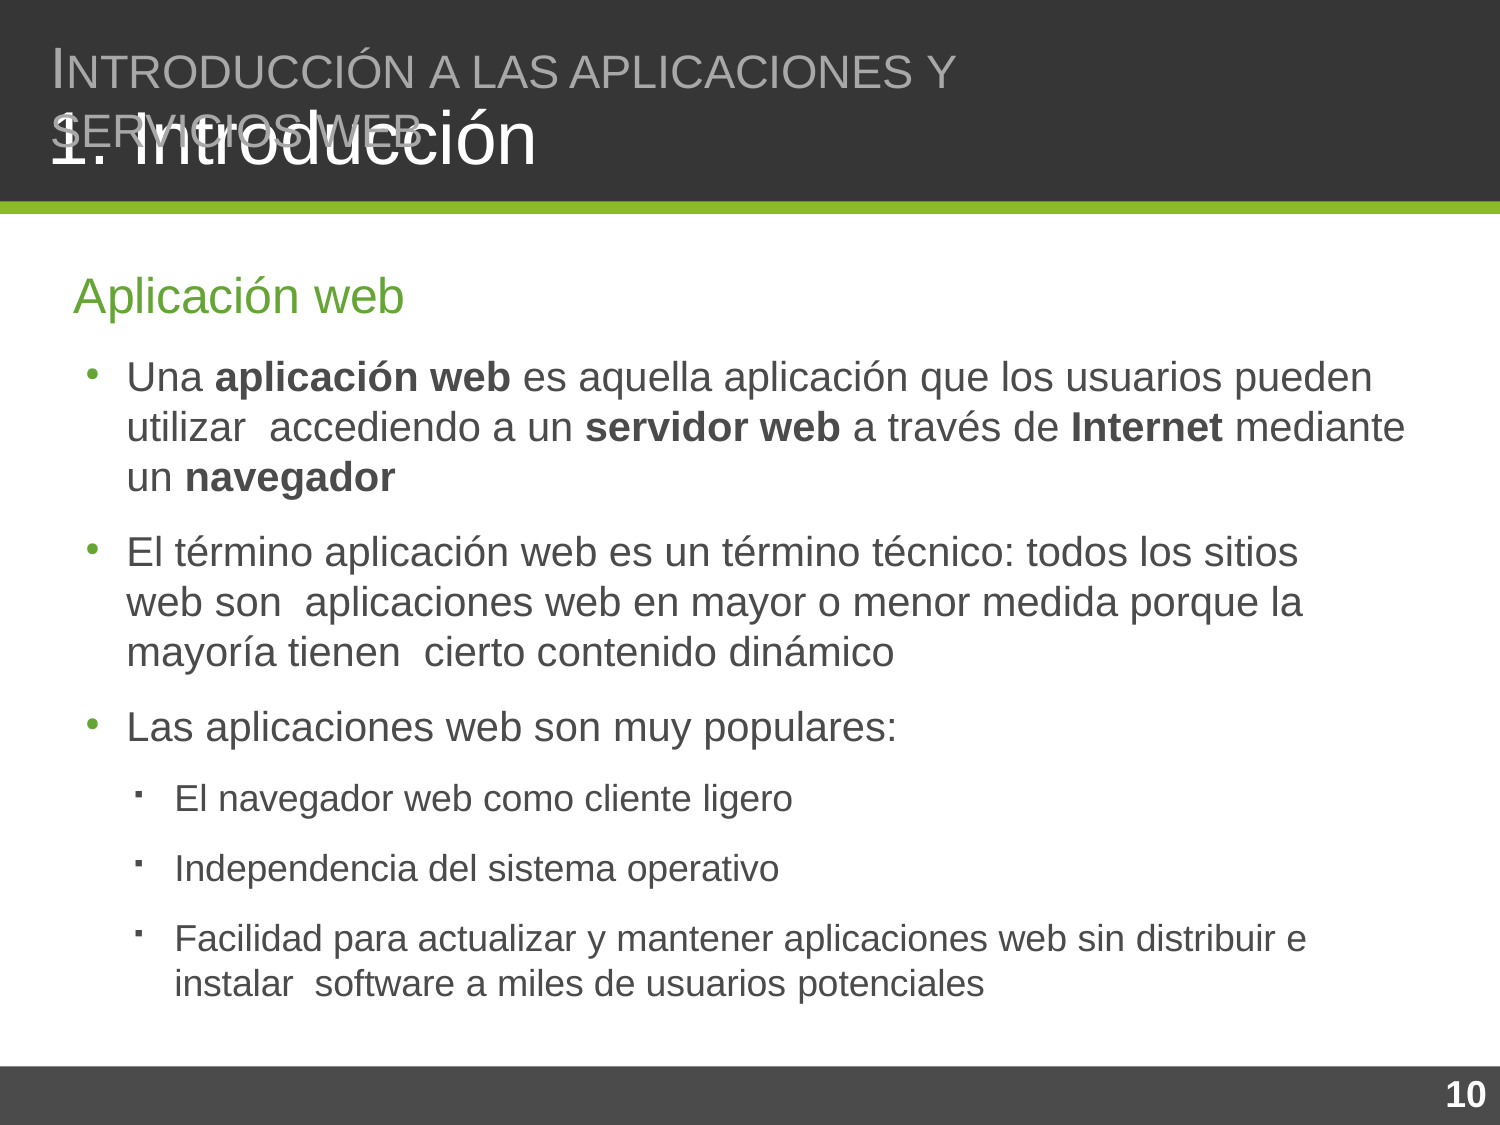

# INTRODUCCIÓN A LAS APLICACIONES Y SERVICIOS WEB
1. Introducción
Aplicación web
Una aplicación web es aquella aplicación que los usuarios pueden utilizar  accediendo a un servidor web a través de Internet mediante un navegador
El término aplicación web es un término técnico: todos los sitios web son  aplicaciones web en mayor o menor medida porque la mayoría tienen  cierto contenido dinámico
Las aplicaciones web son muy populares:
El navegador web como cliente ligero
Independencia del sistema operativo
Facilidad para actualizar y mantener aplicaciones web sin distribuir e instalar  software a miles de usuarios potenciales
10